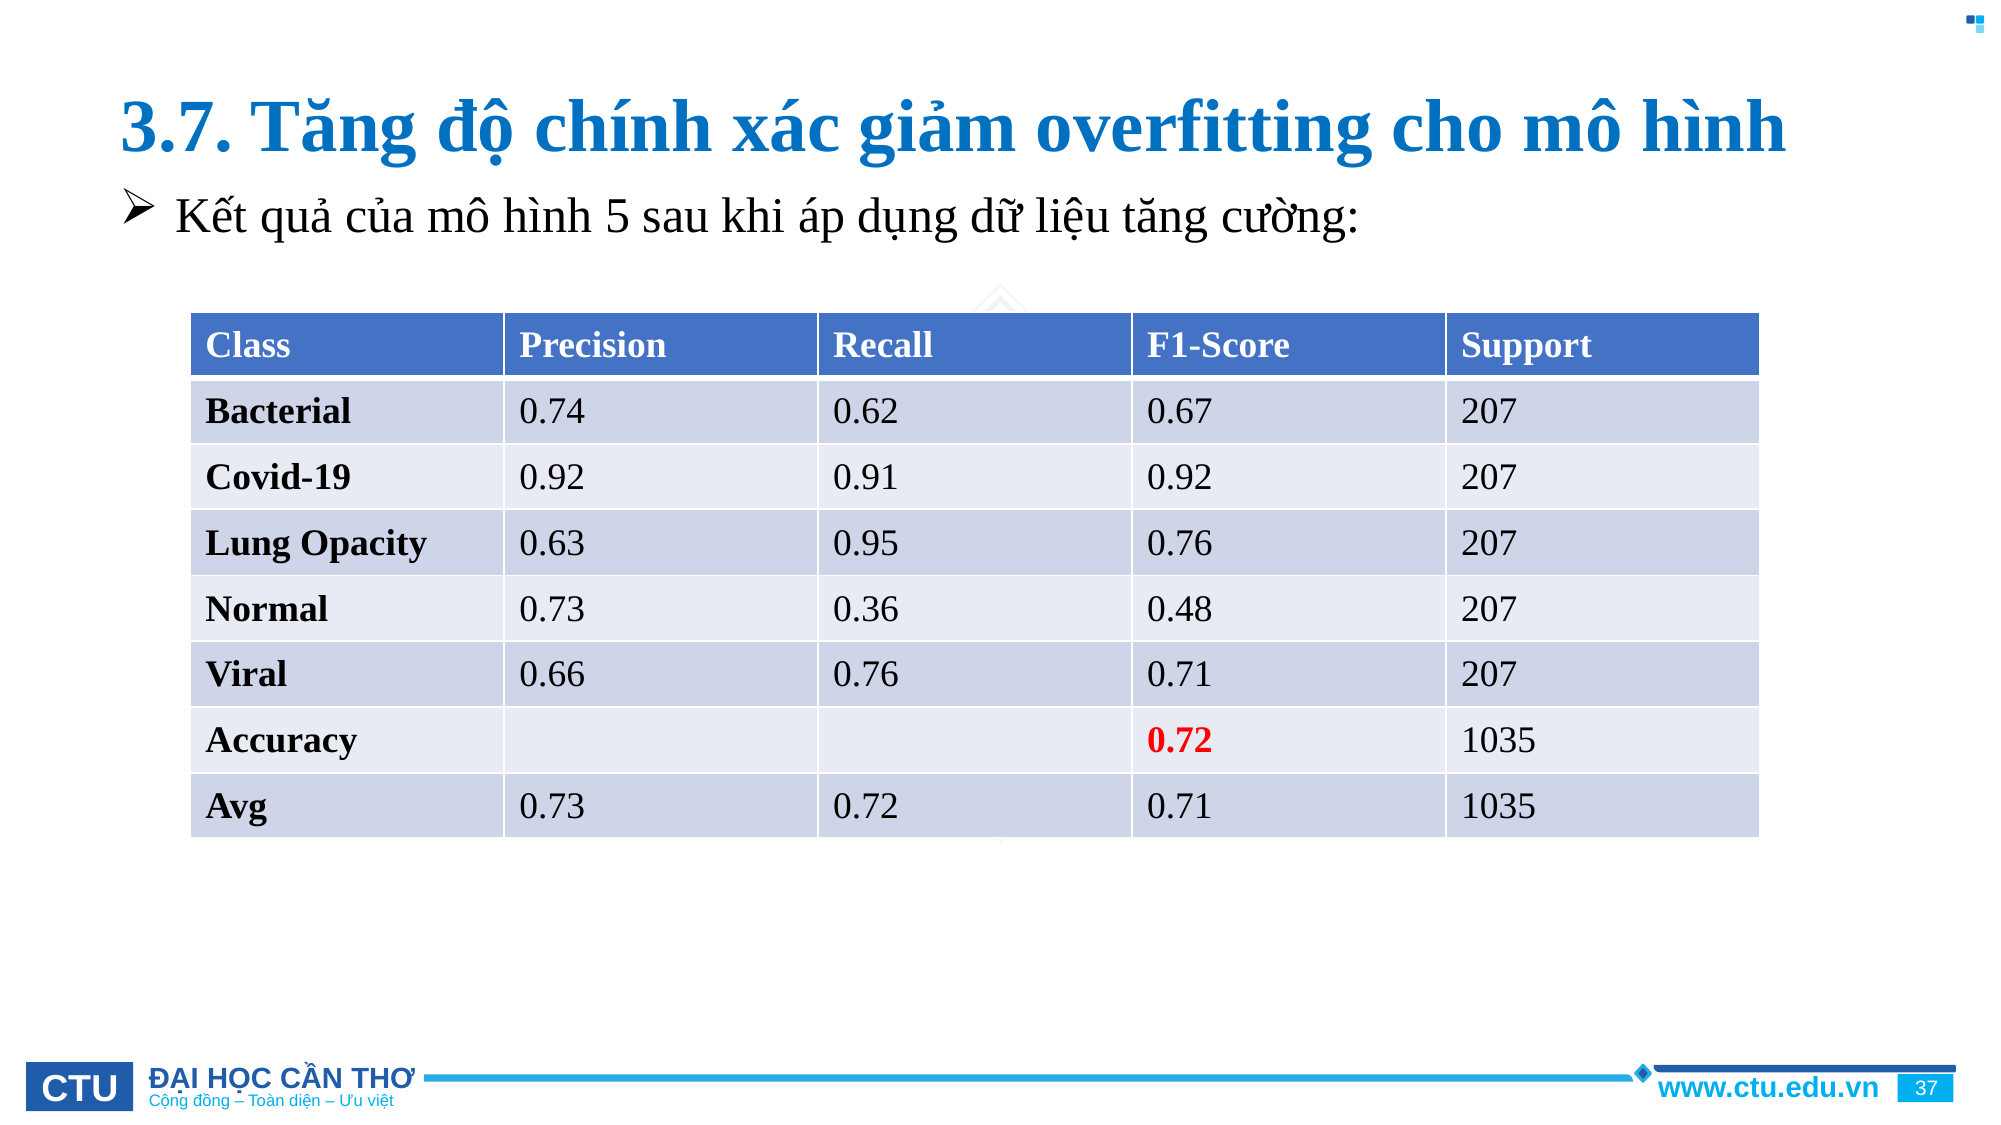

# 3.7. Tăng độ chính xác giảm overfitting cho mô hình
Kết quả của mô hình 5 sau khi áp dụng dữ liệu tăng cường:
| Class | Precision | Recall | F1-Score | Support |
| --- | --- | --- | --- | --- |
| Bacterial | 0.74 | 0.62 | 0.67 | 207 |
| Covid-19 | 0.92 | 0.91 | 0.92 | 207 |
| Lung Opacity | 0.63 | 0.95 | 0.76 | 207 |
| Normal | 0.73 | 0.36 | 0.48 | 207 |
| Viral | 0.66 | 0.76 | 0.71 | 207 |
| Accuracy |  |  | 0.72 | 1035 |
| Avg | 0.73 | 0.72 | 0.71 | 1035 |